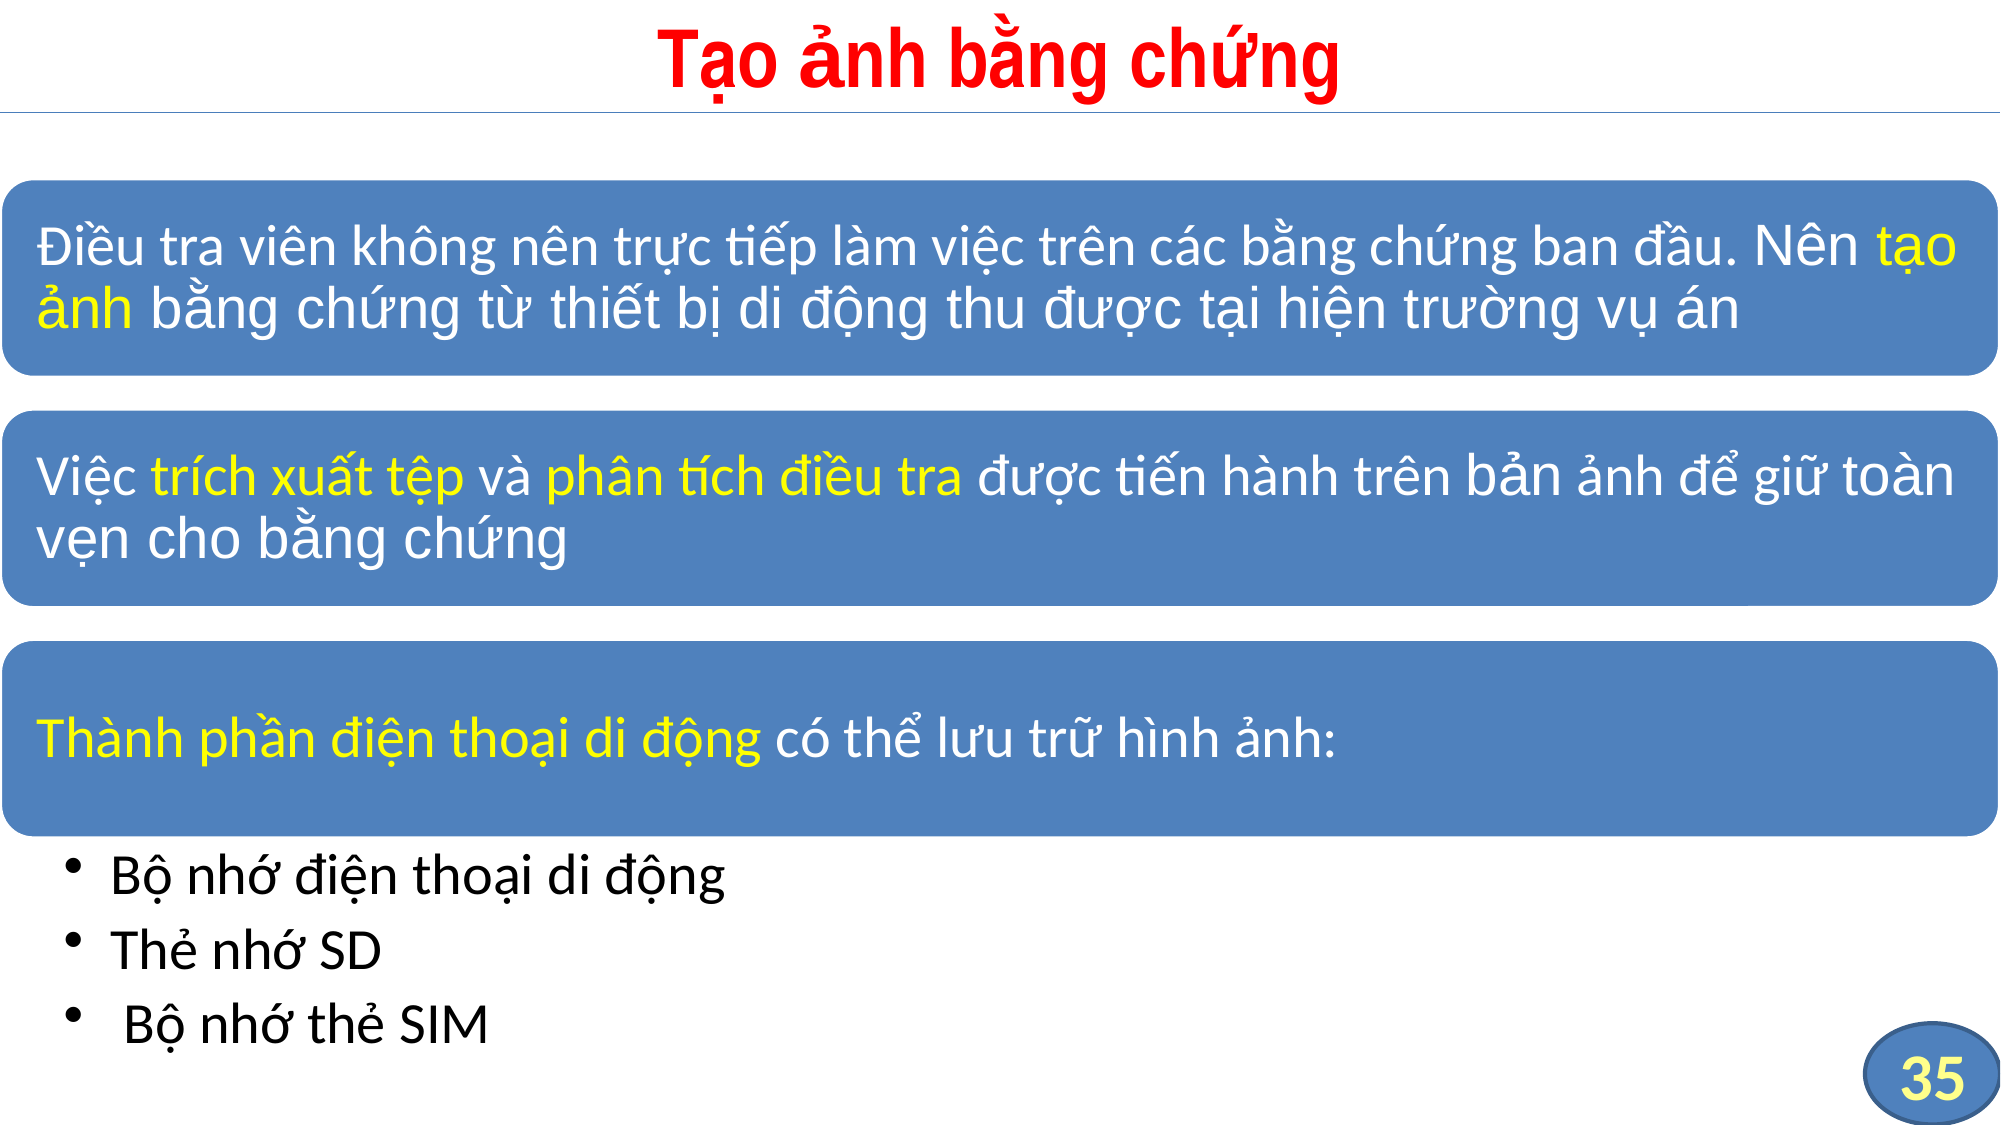

# Tạo ảnh bằng chứng
Điều tra viên không nên trực tiếp làm việc trên các bằng chứng ban đầu. Nên tạo ảnh bằng chứng từ thiết bị di động thu được tại hiện trường vụ án
Việc trích xuất tệp và phân tích điều tra được tiến hành trên bản ảnh để giữ toàn vẹn cho bằng chứng
Thành phần điện thoại di động có thể lưu trữ hình ảnh:
Bộ nhớ điện thoại di động
Thẻ nhớ SD
 Bộ nhớ thẻ SIM
35